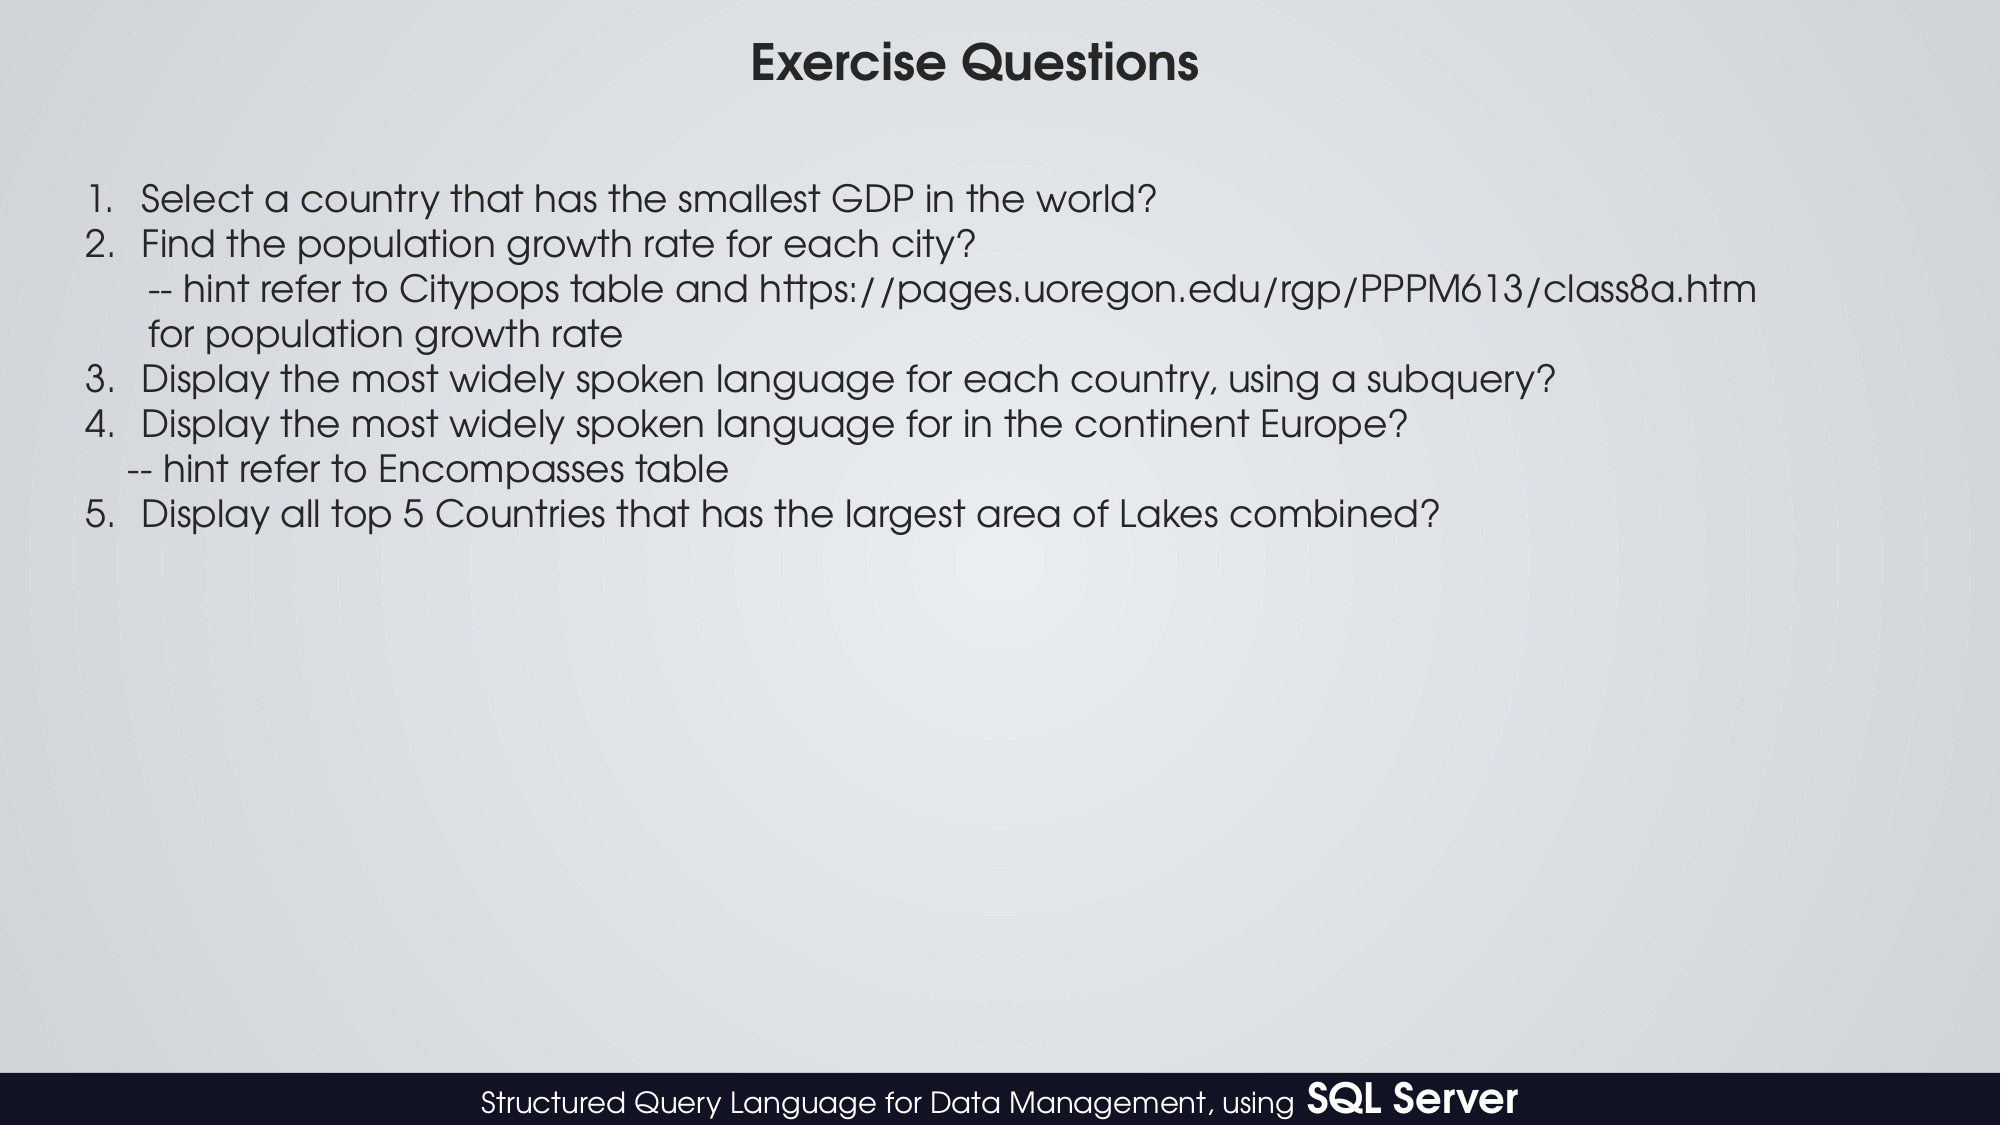

Exercise Questions
Select a country that has the smallest GDP in the world?
Find the population growth rate for each city?
      -- hint refer to Citypops table and https://pages.uoregon.edu/rgp/PPPM613/class8a.htm
      for population growth rate
Display the most widely spoken language for each country, using a subquery?
Display the most widely spoken language for in the continent Europe?
    -- hint refer to Encompasses table
Display all top 5 Countries that has the largest area of Lakes combined?